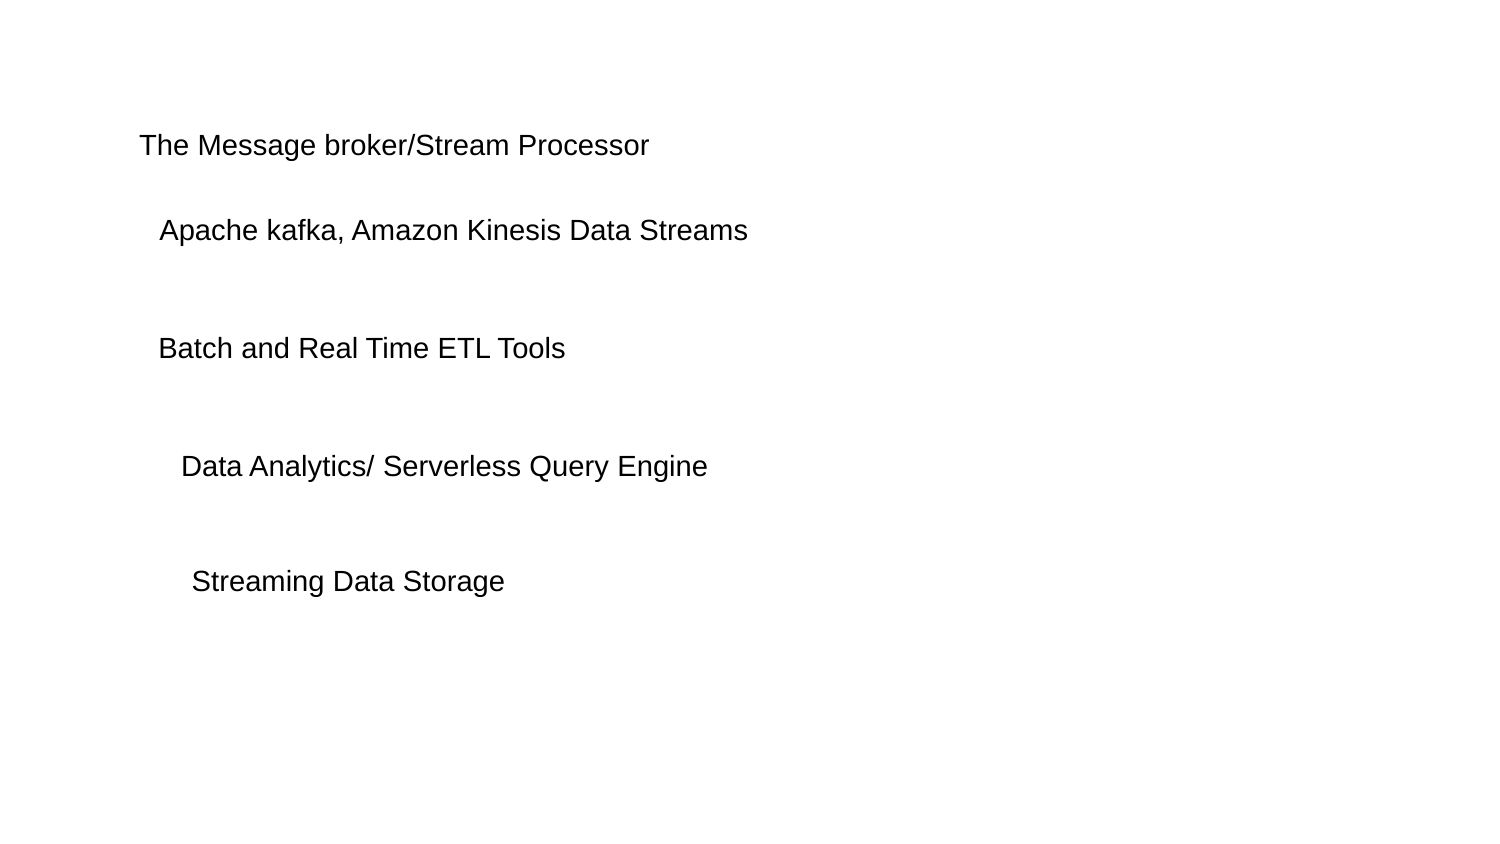

The Message broker/Stream Processor
Apache kafka, Amazon Kinesis Data Streams
Batch and Real Time ETL Tools
Data Analytics/ Serverless Query Engine
Streaming Data Storage